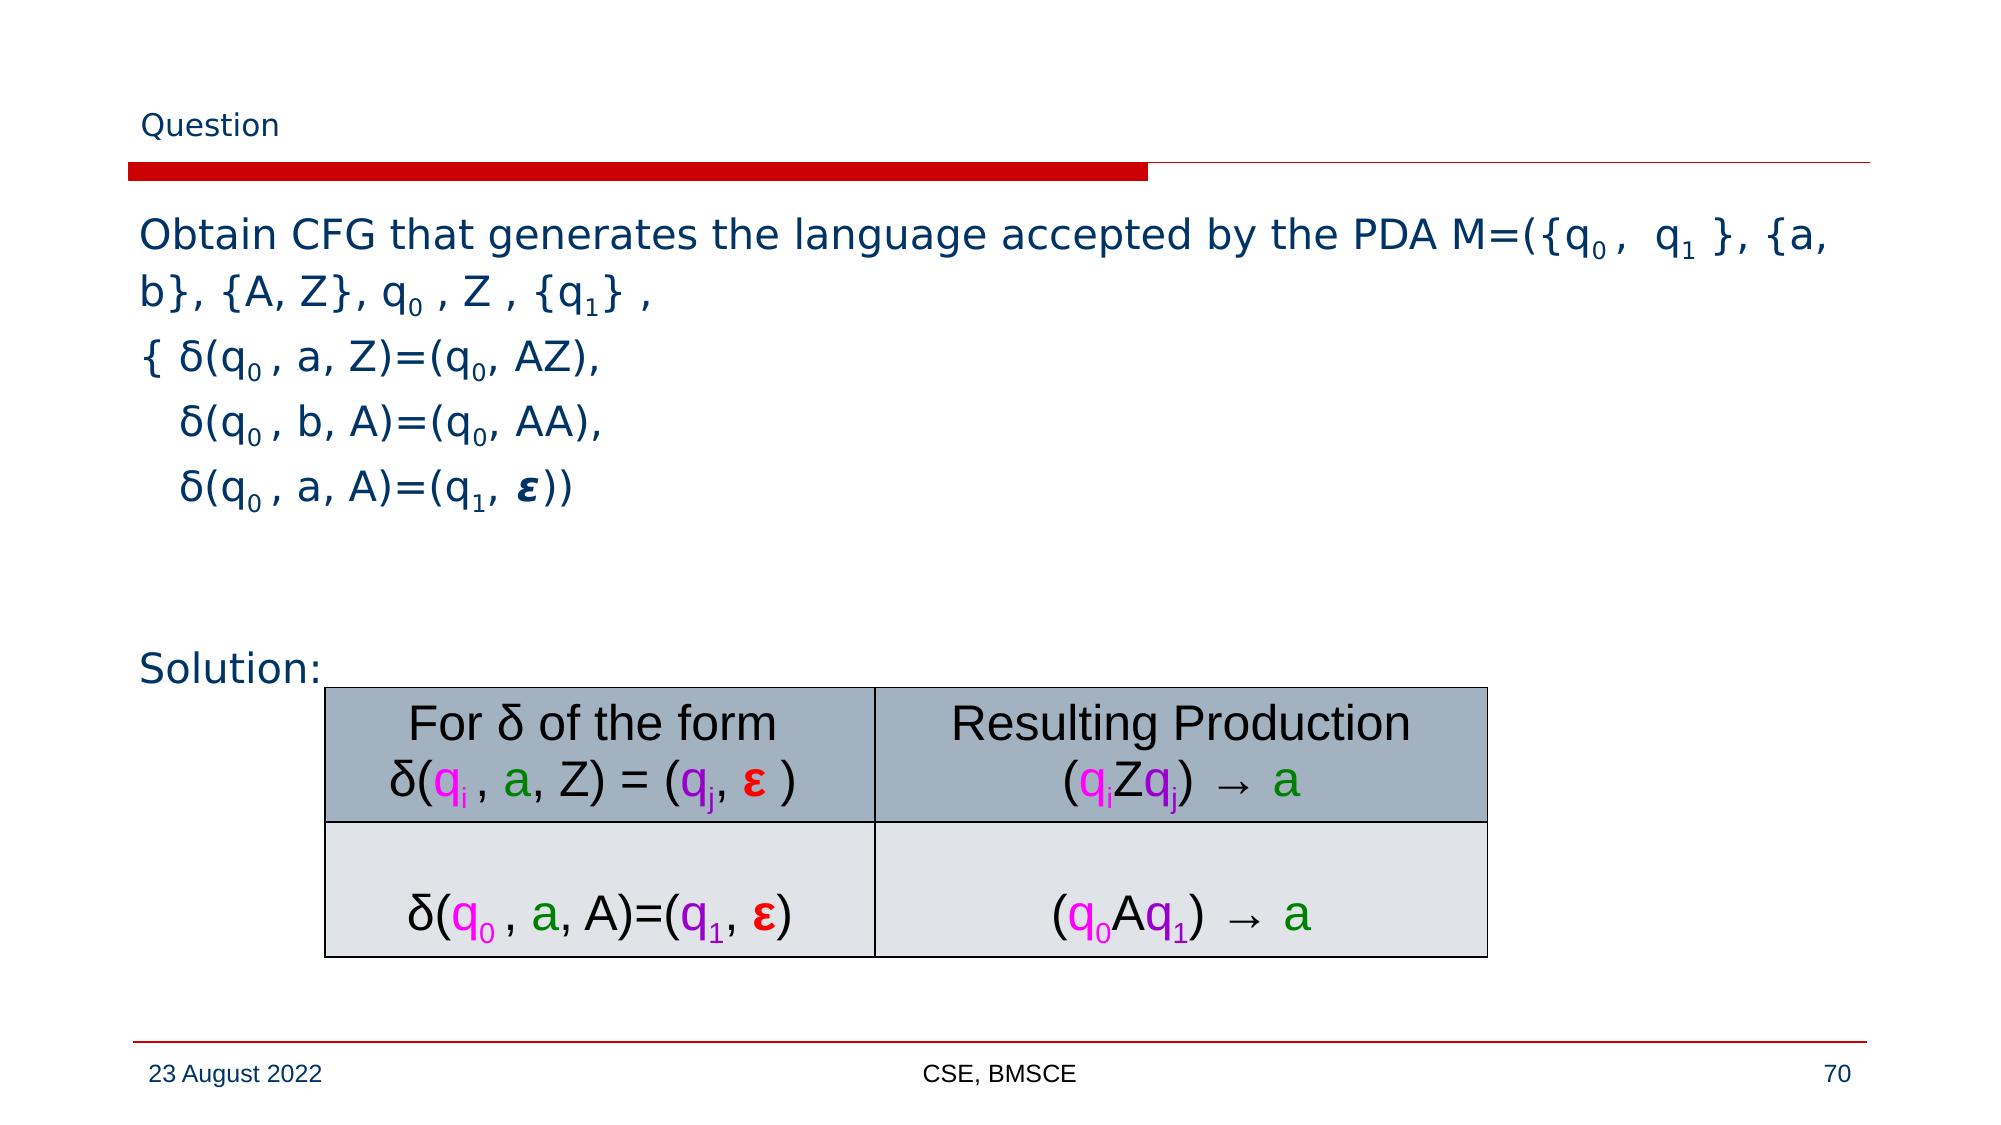

# Question
Obtain CFG that generates the language accepted by the PDA M=({q0 ,  q1 }, {a, b}, {A, Z}, q0 , Z , {q1} ,
{ δ(q0 , a, Z)=(q0, AZ),
   δ(q0 , b, A)=(q0, AA),
   δ(q0 , a, A)=(q1, 𝞮))

Solution:

| For δ of the form δ(qi , a, Z) = (qj, ε ) | Resulting Production (qiZqj) → a |
| --- | --- |
| δ(q0 , a, A)=(q1, ε) | (q0Aq1) → a |
CSE, BMSCE
70
23 August 2022